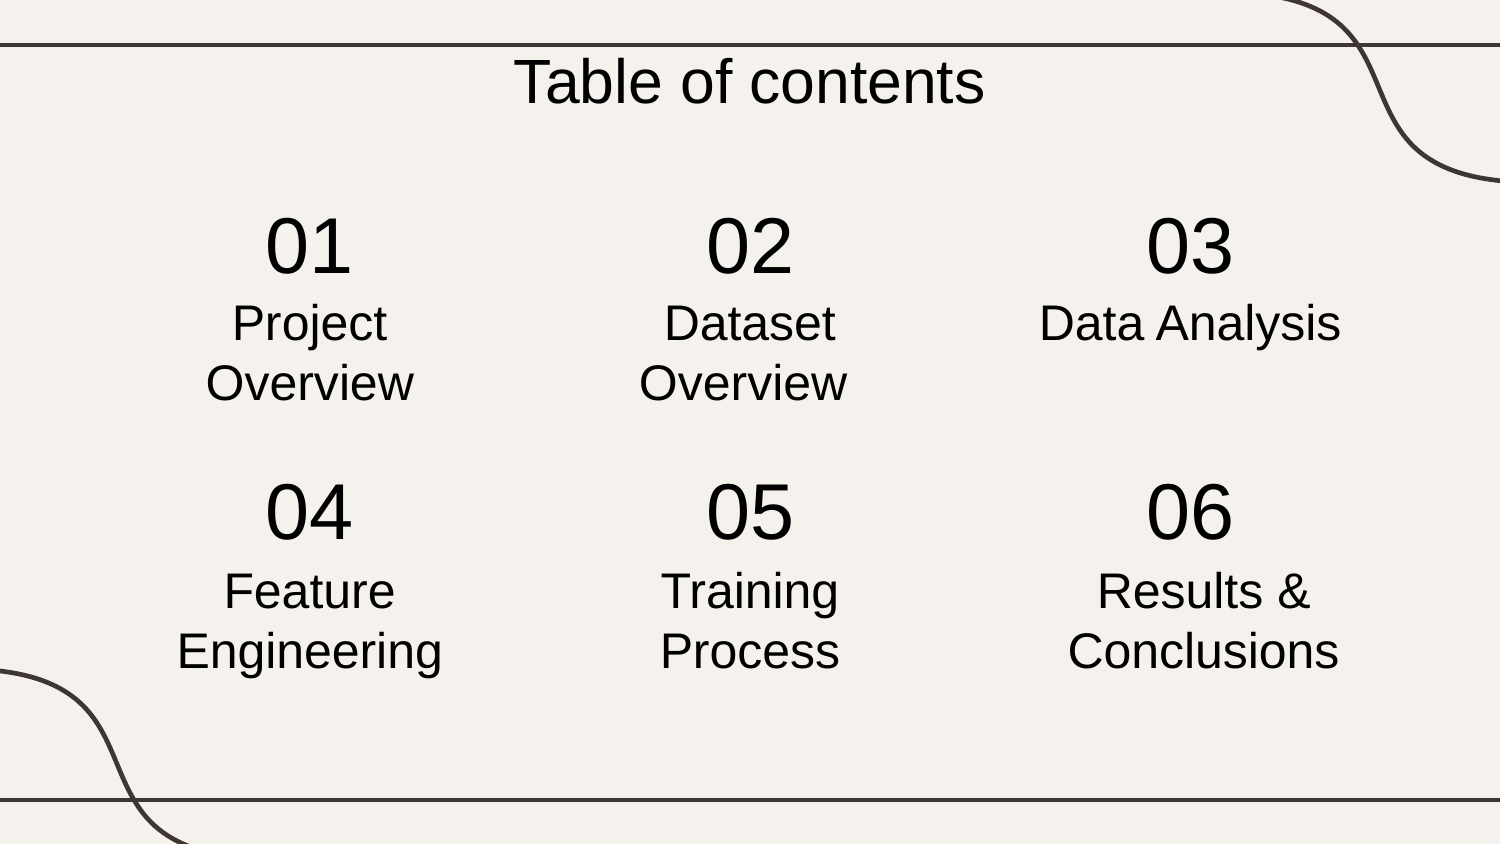

Table of contents
01
02
03
# Project Overview
Dataset Overview
Data Analysis
04
05
06
Feature Engineering
Training
Process
Results & Conclusions